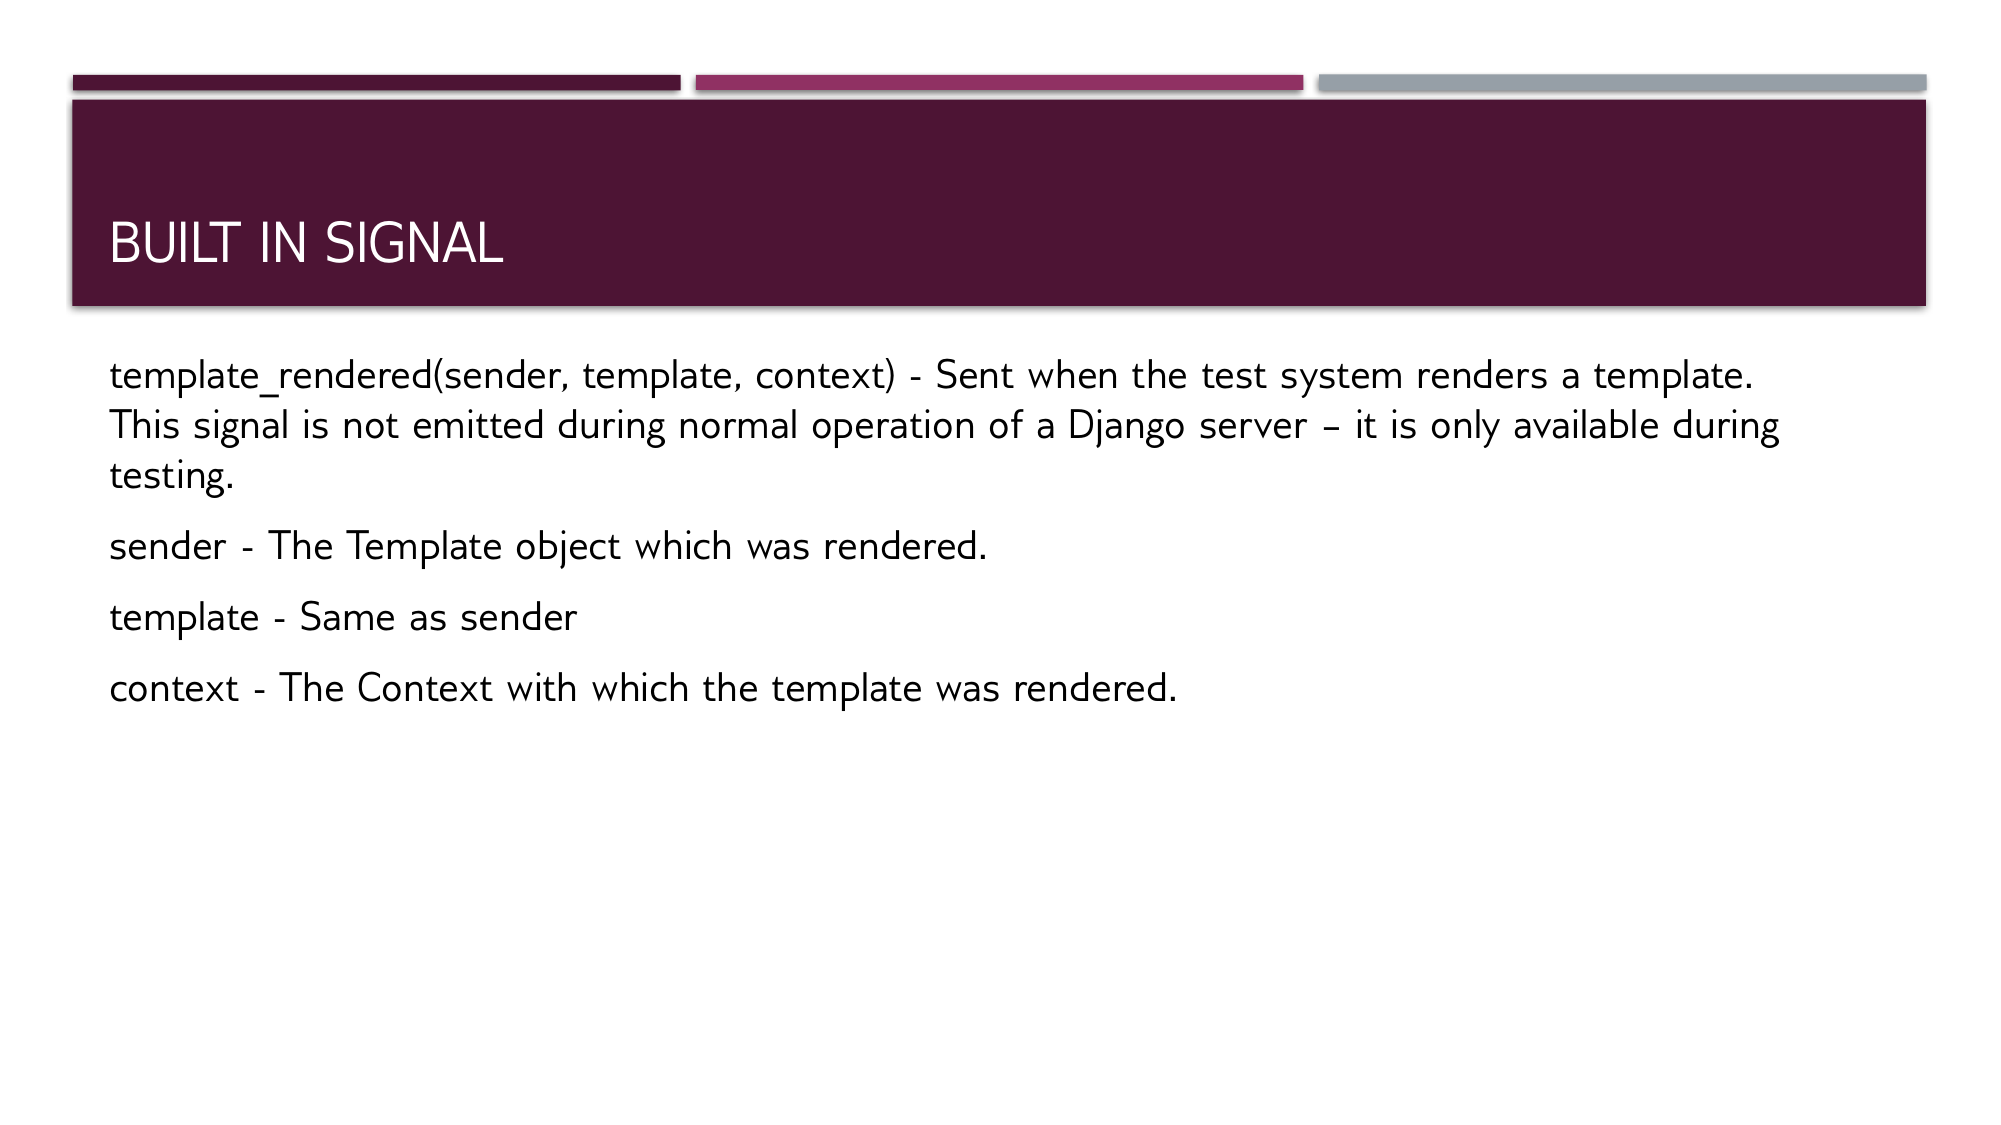

# Built in signal
template_rendered(sender, template, context) - Sent when the test system renders a template. This signal is not emitted during normal operation of a Django server – it is only available during testing.
sender - The Template object which was rendered.
template - Same as sender
context - The Context with which the template was rendered.